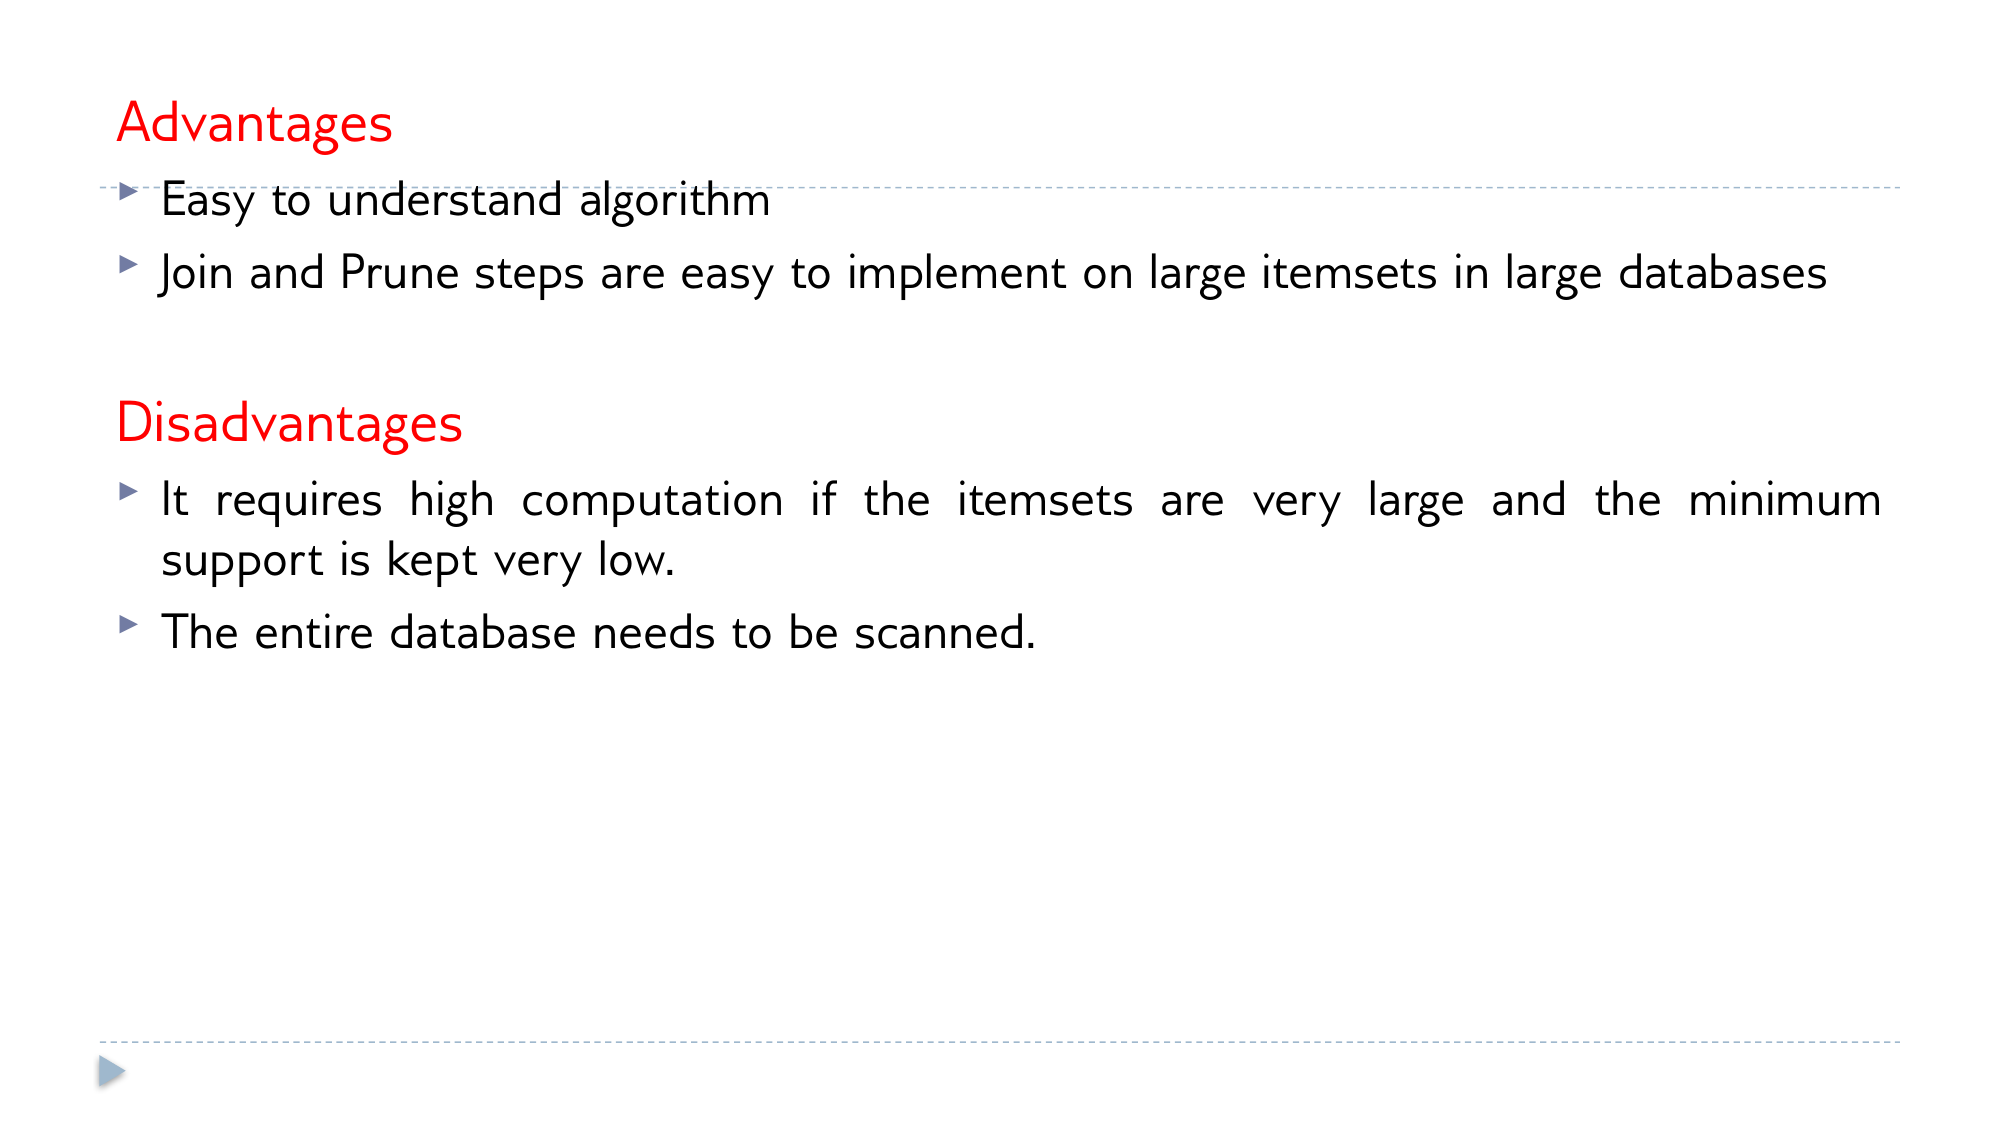

Advantages
Easy to understand algorithm
Join and Prune steps are easy to implement on large itemsets in large databases

Disadvantages
It requires high computation if the itemsets are very large and the minimum support is kept very low.
The entire database needs to be scanned.